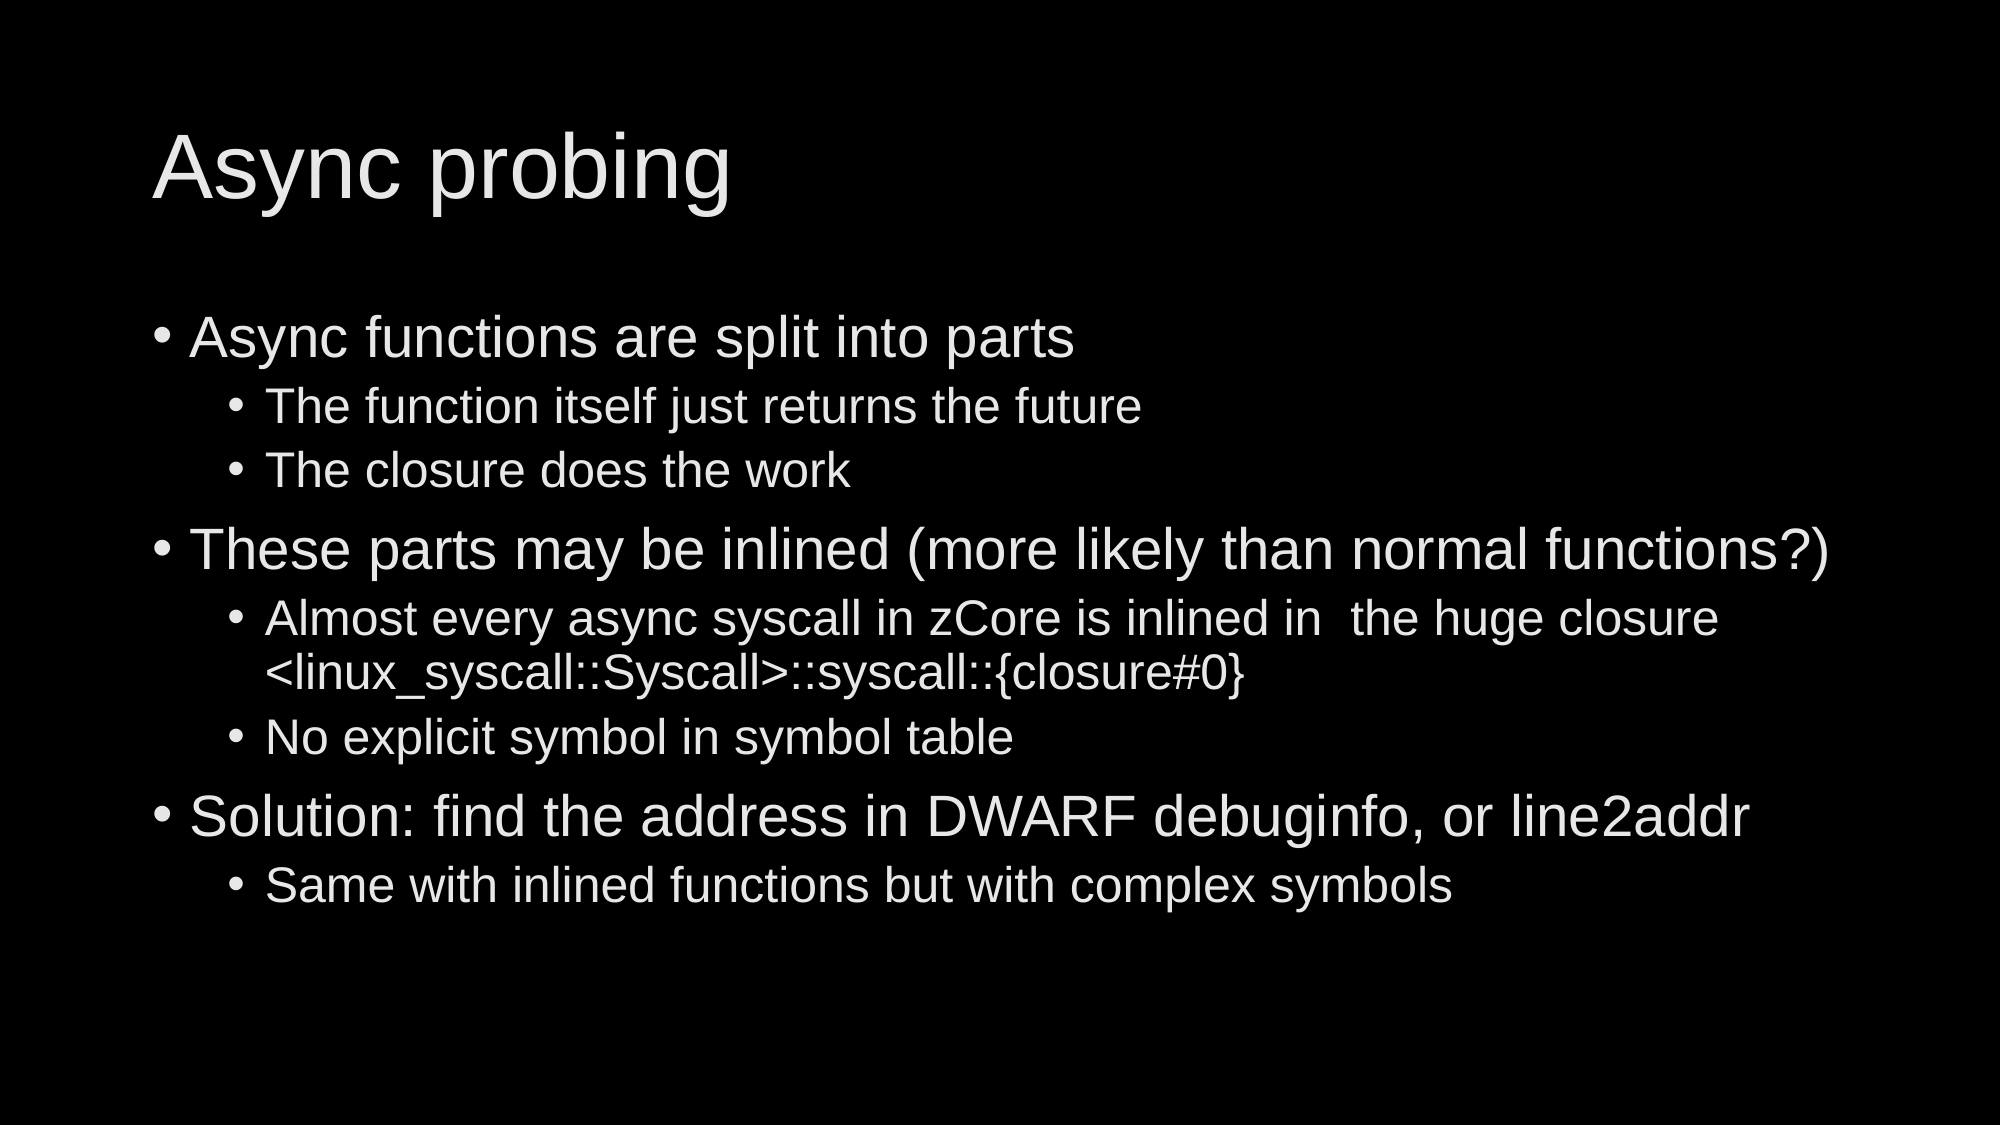

# Async probing
Async functions are split into parts
The function itself just returns the future
The closure does the work
These parts may be inlined (more likely than normal functions?)
Almost every async syscall in zCore is inlined in  the huge closure <linux_syscall::Syscall>::syscall::{closure#0}
No explicit symbol in symbol table
Solution: find the address in DWARF debuginfo, or line2addr
Same with inlined functions but with complex symbols